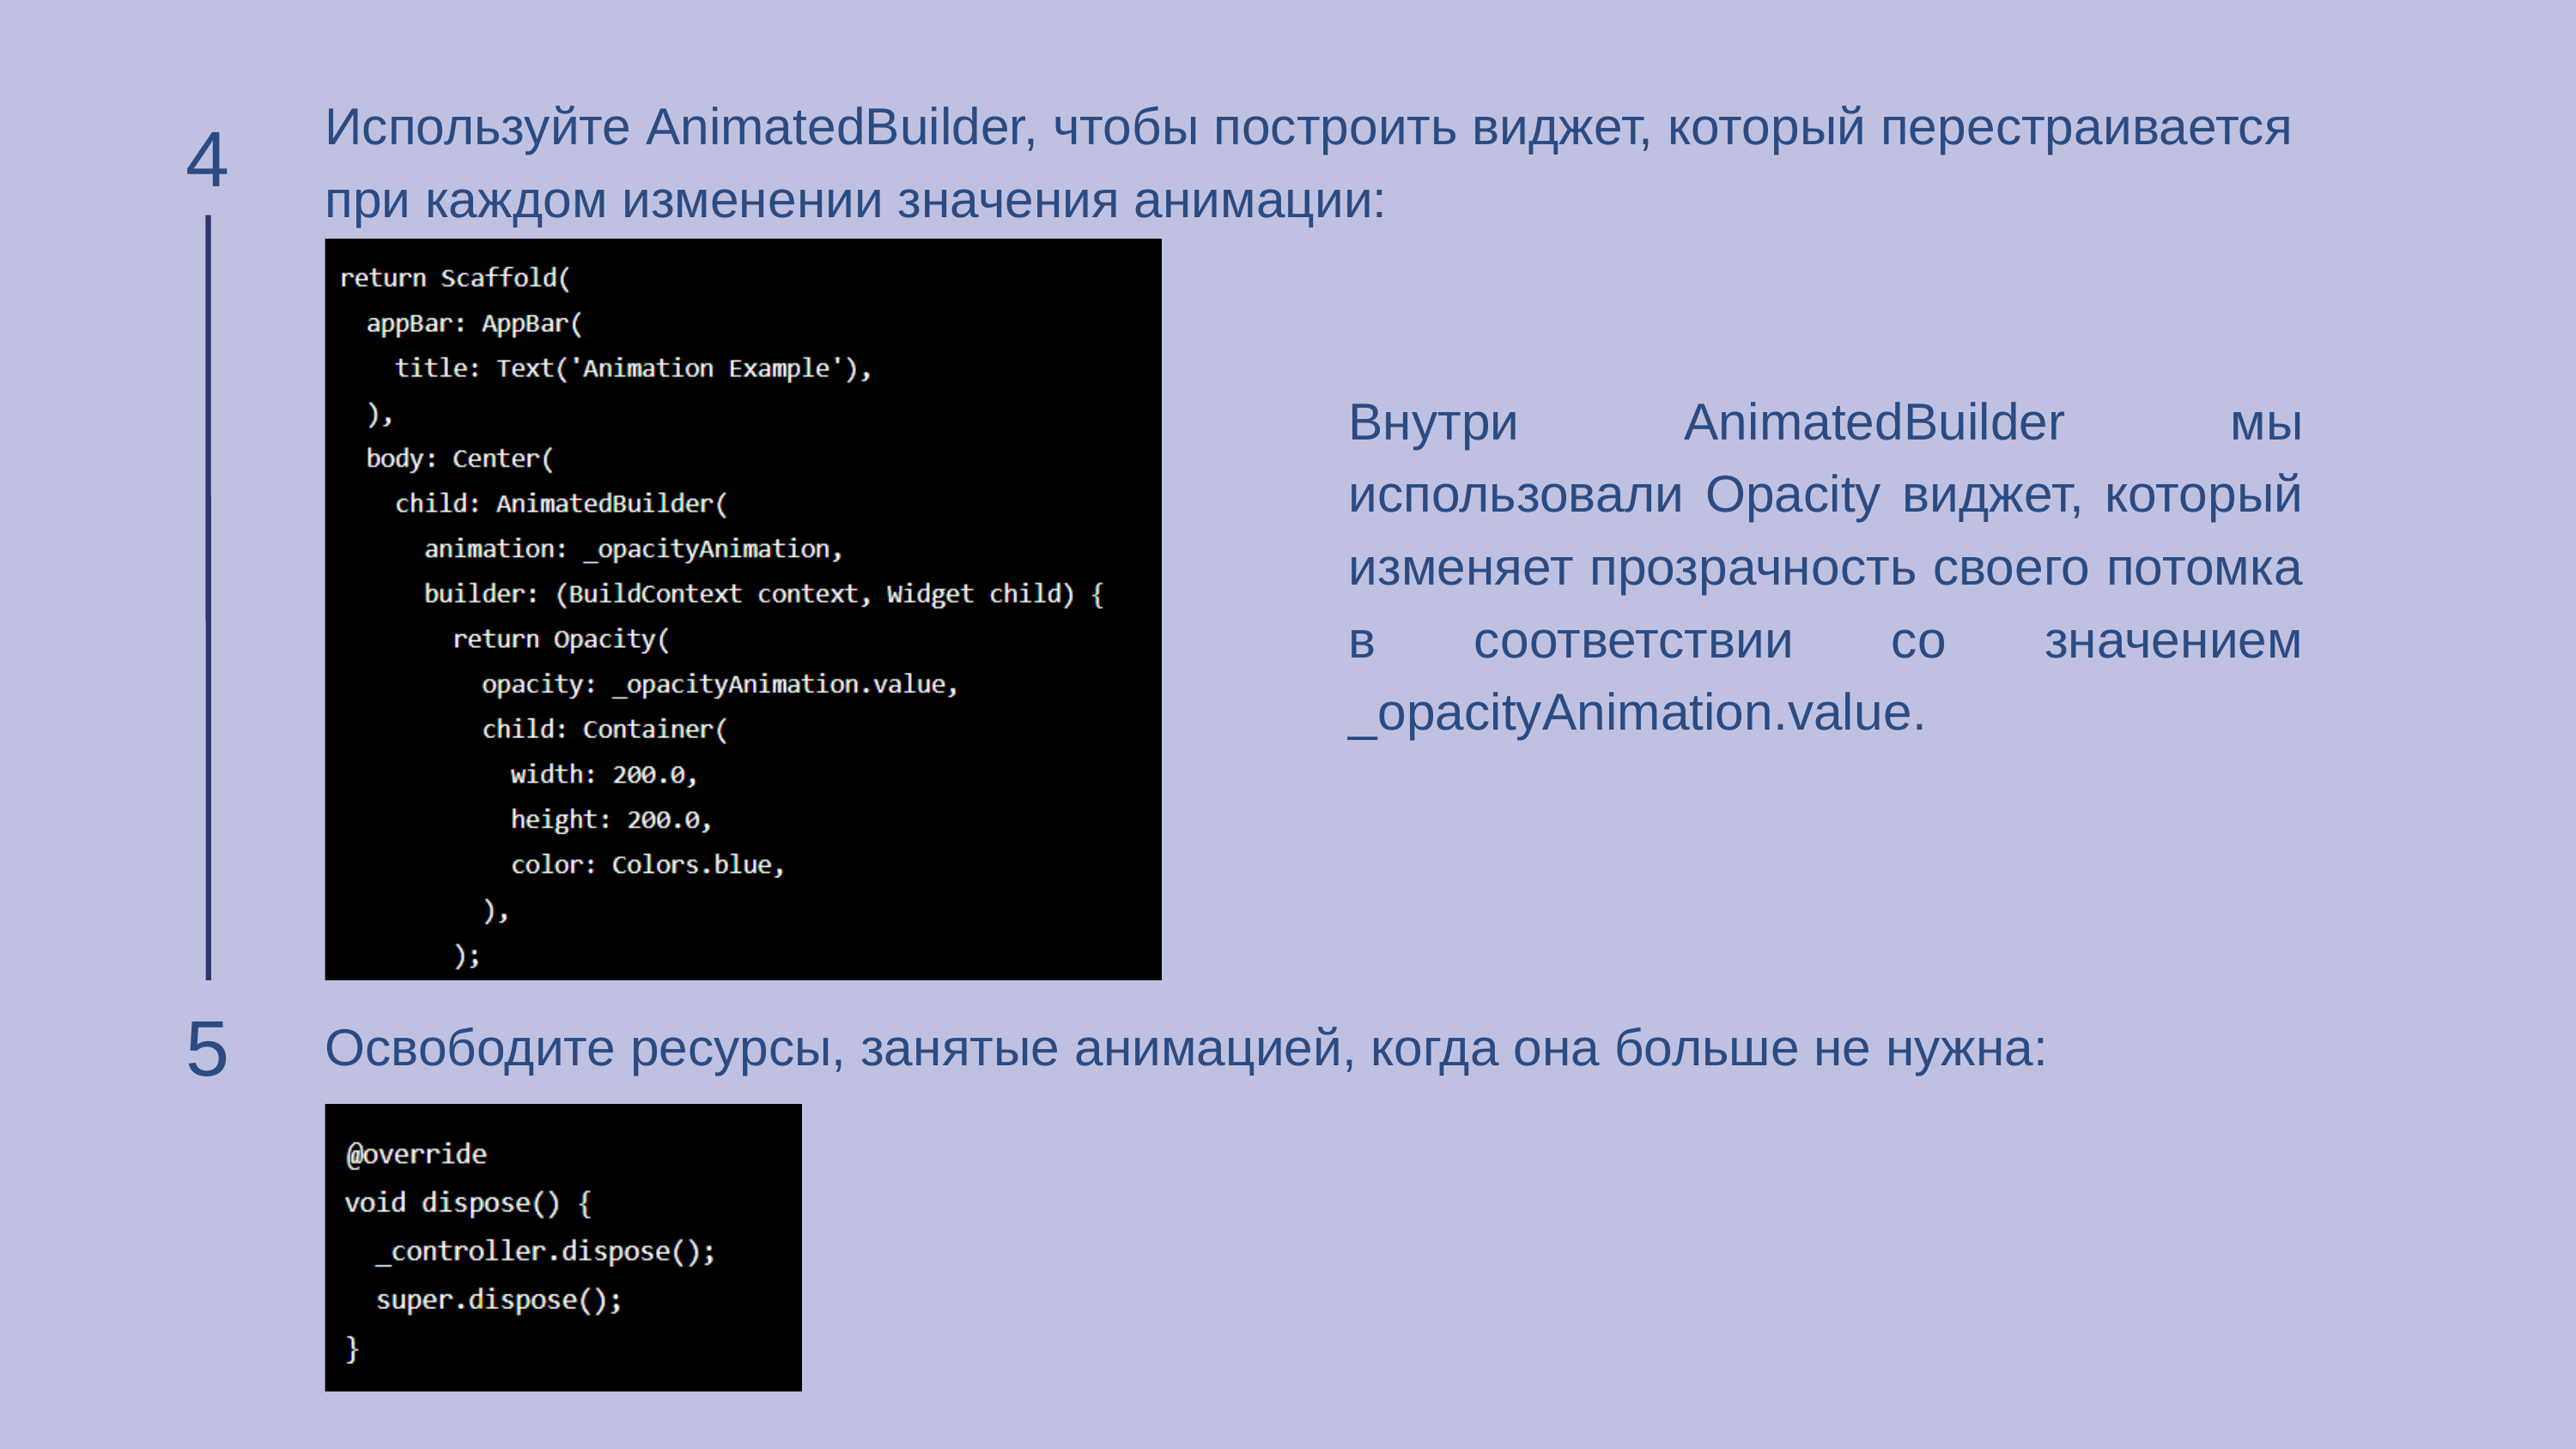

Используйте AnimatedBuilder, чтобы построить виджет, который перестраивается при каждом изменении значения анимации:

4

Внутри AnimatedBuilder мы использовали Opacity виджет, который изменяет прозрачность своего потомка в соответствии со значением _opacityAnimation.value.

5
Освободите ресурсы, занятые анимацией, когда она больше не нужна: